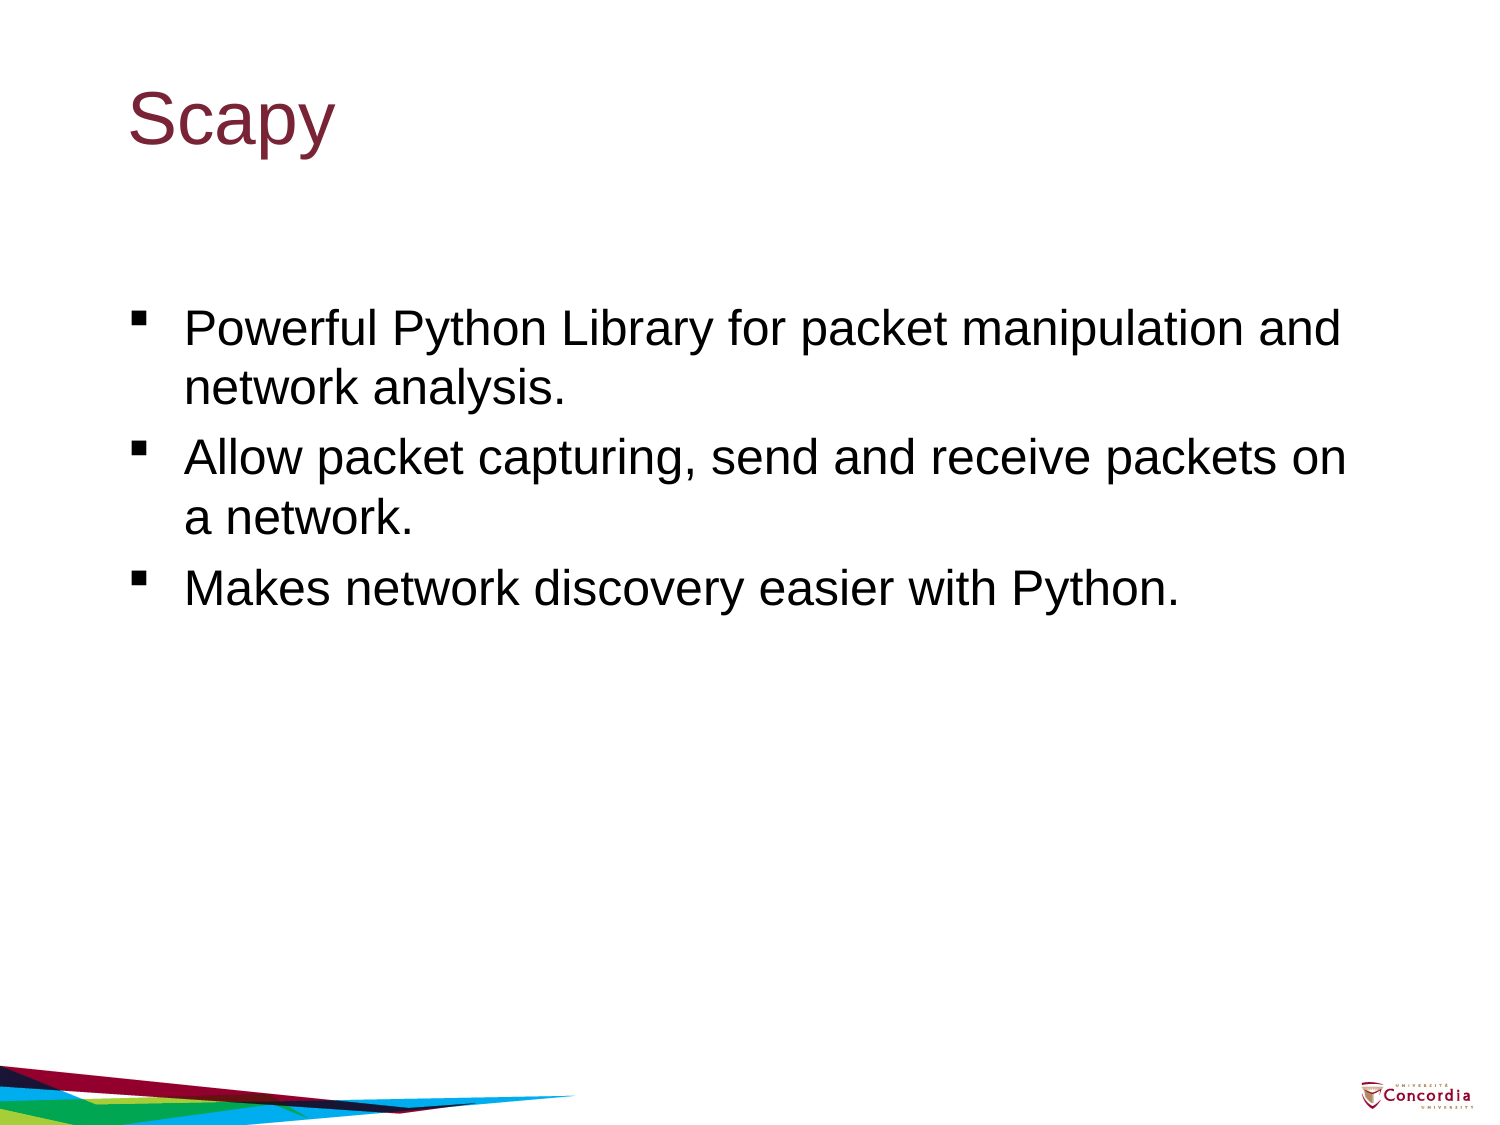

# Scapy
Powerful Python Library for packet manipulation and network analysis.
Allow packet capturing, send and receive packets on a network.
Makes network discovery easier with Python.